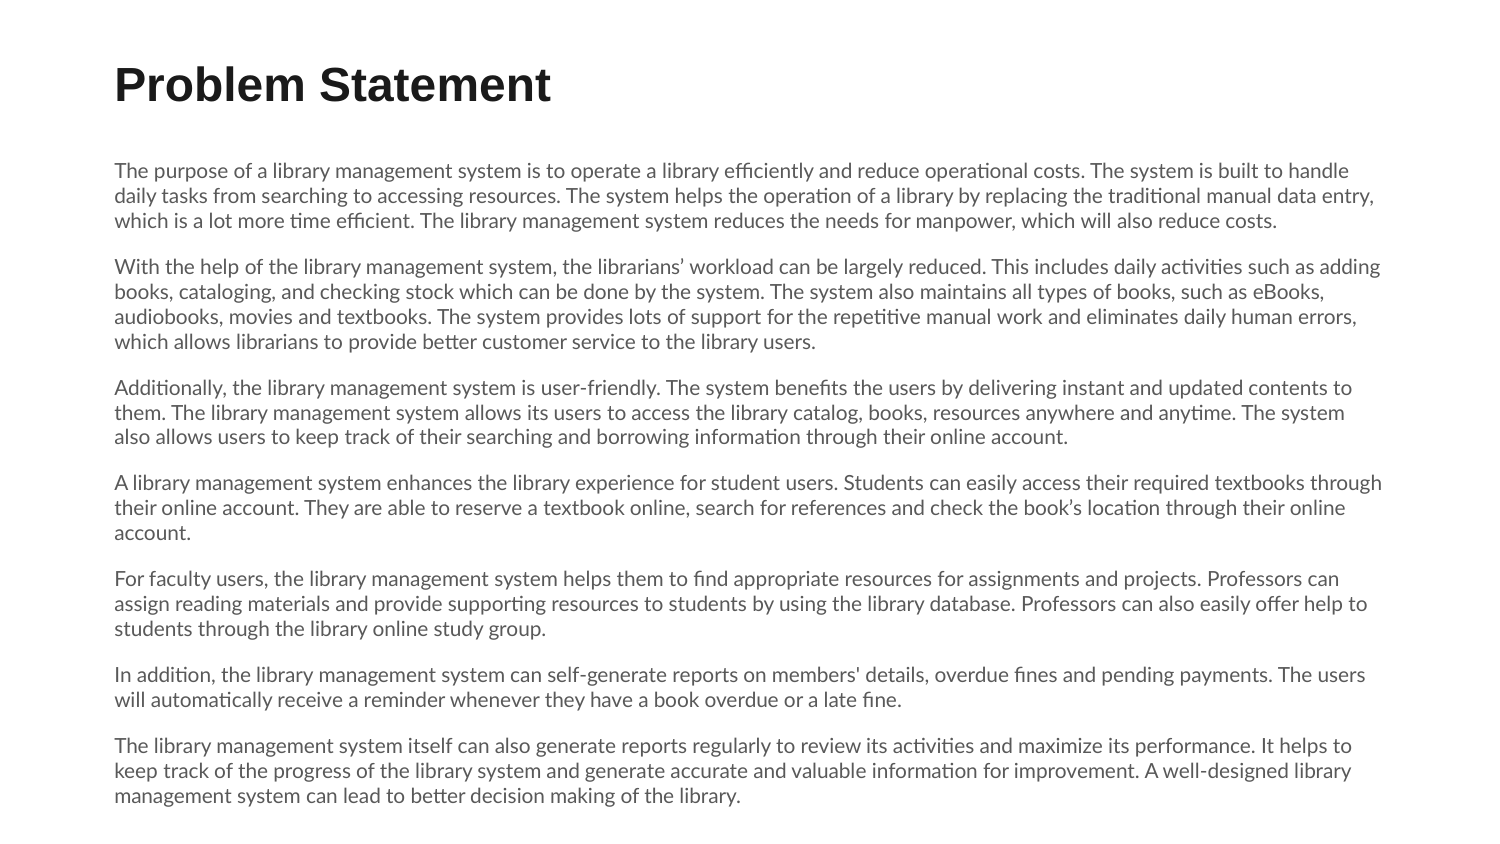

# Problem Statement
The purpose of a library management system is to operate a library efficiently and reduce operational costs. The system is built to handle daily tasks from searching to accessing resources. The system helps the operation of a library by replacing the traditional manual data entry, which is a lot more time efficient. The library management system reduces the needs for manpower, which will also reduce costs.
With the help of the library management system, the librarians’ workload can be largely reduced. This includes daily activities such as adding books, cataloging, and checking stock which can be done by the system. The system also maintains all types of books, such as eBooks, audiobooks, movies and textbooks. The system provides lots of support for the repetitive manual work and eliminates daily human errors, which allows librarians to provide better customer service to the library users.
Additionally, the library management system is user-friendly. The system benefits the users by delivering instant and updated contents to them. The library management system allows its users to access the library catalog, books, resources anywhere and anytime. The system also allows users to keep track of their searching and borrowing information through their online account.
A library management system enhances the library experience for student users. Students can easily access their required textbooks through their online account. They are able to reserve a textbook online, search for references and check the book’s location through their online account.
For faculty users, the library management system helps them to find appropriate resources for assignments and projects. Professors can assign reading materials and provide supporting resources to students by using the library database. Professors can also easily offer help to students through the library online study group.
In addition, the library management system can self-generate reports on members' details, overdue fines and pending payments. The users will automatically receive a reminder whenever they have a book overdue or a late fine.
The library management system itself can also generate reports regularly to review its activities and maximize its performance. It helps to keep track of the progress of the library system and generate accurate and valuable information for improvement. A well-designed library management system can lead to better decision making of the library.